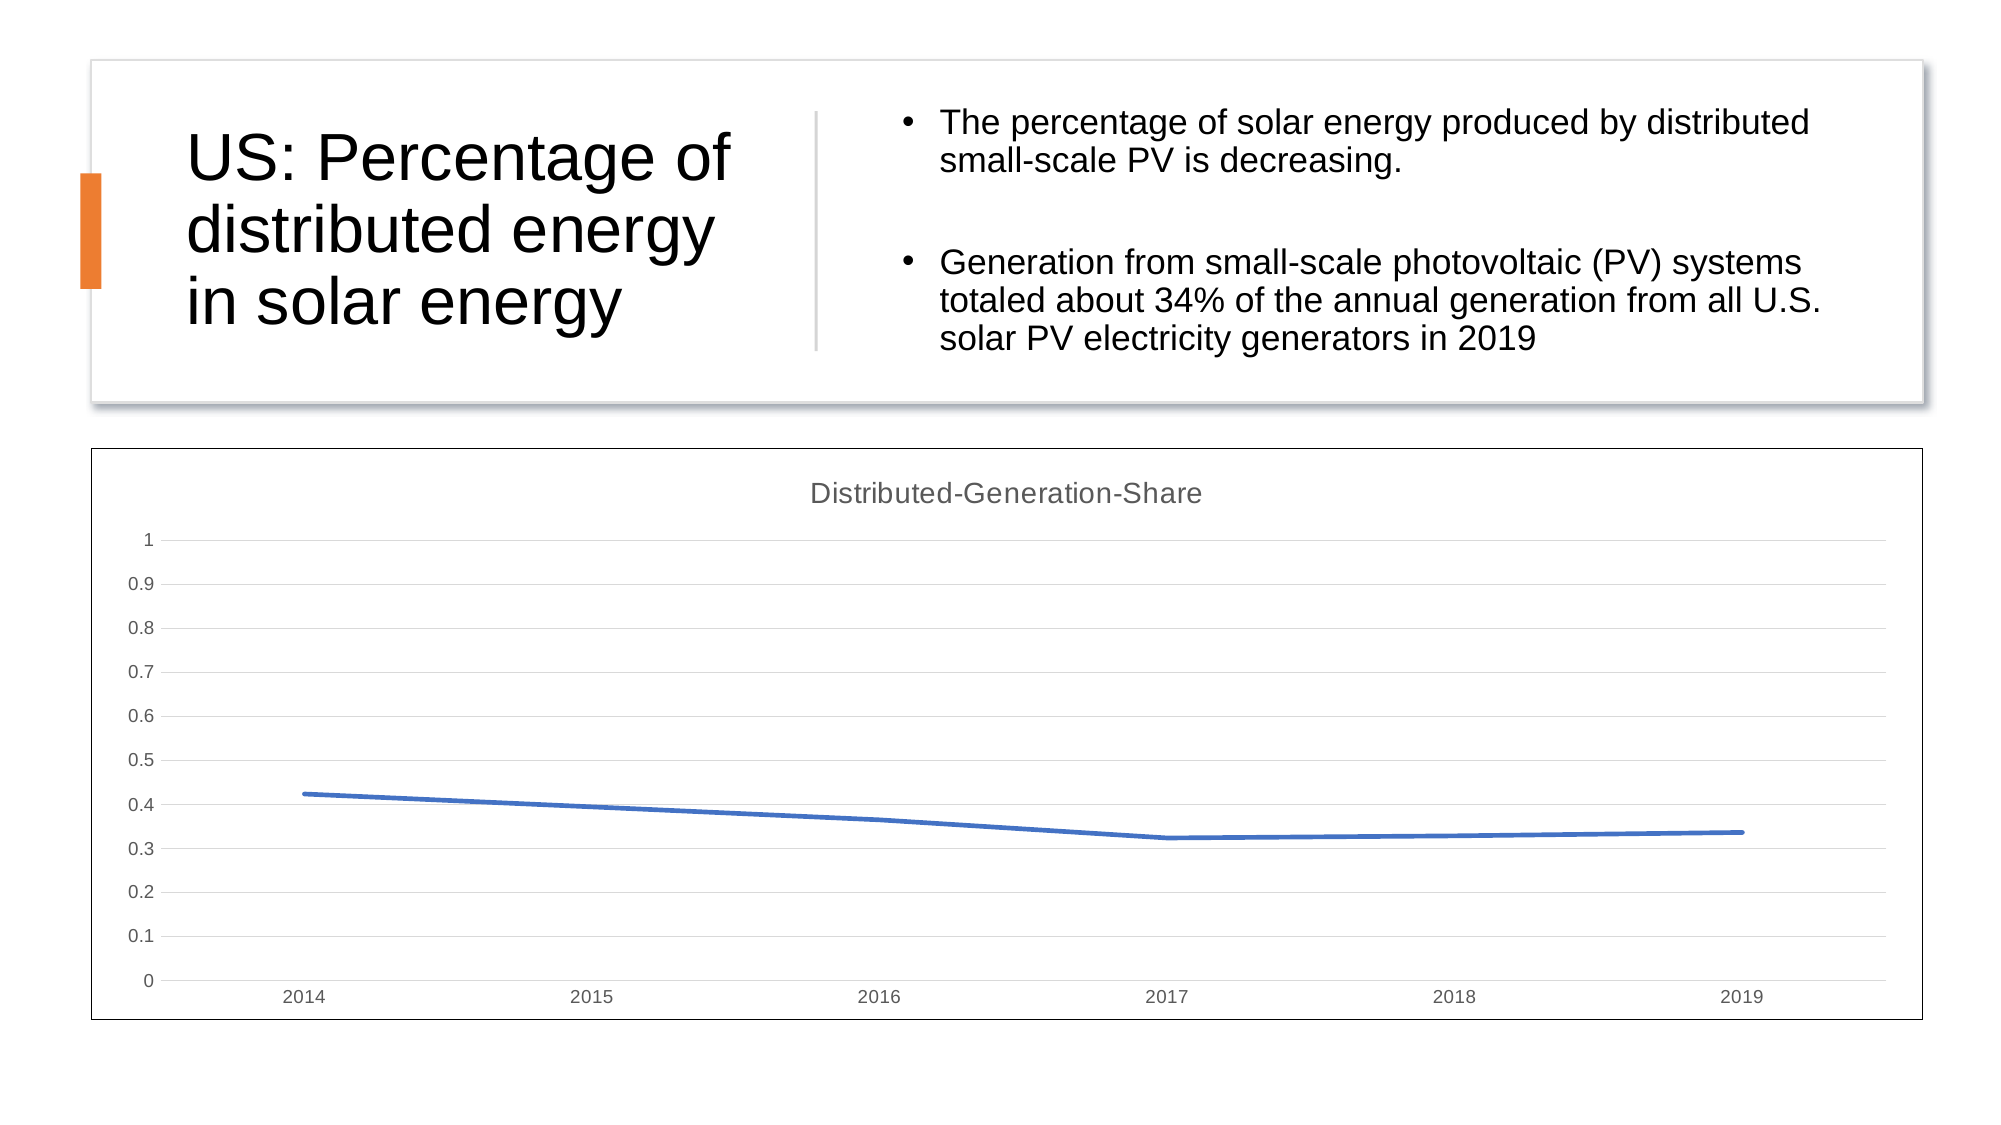

# US: Percentage of distributed energy in solar energy
The percentage of solar energy produced by distributed small-scale PV is decreasing.

Generation from small-scale photovoltaic (PV) systems totaled about 34% of the annual generation from all U.S. solar PV electricity generators in 2019

### Chart:

| Category | Distributed-Generation-Share |
|---|---|
| 2014 | 0.4241749112604788 |
| 2015 | 0.39493380997598165 |
| 2016 | 0.365421595478119 |
| 2017 | 0.32415414549778404 |
| 2018 | 0.329033551664216 |
| 2019 | 0.3367481284296107 |